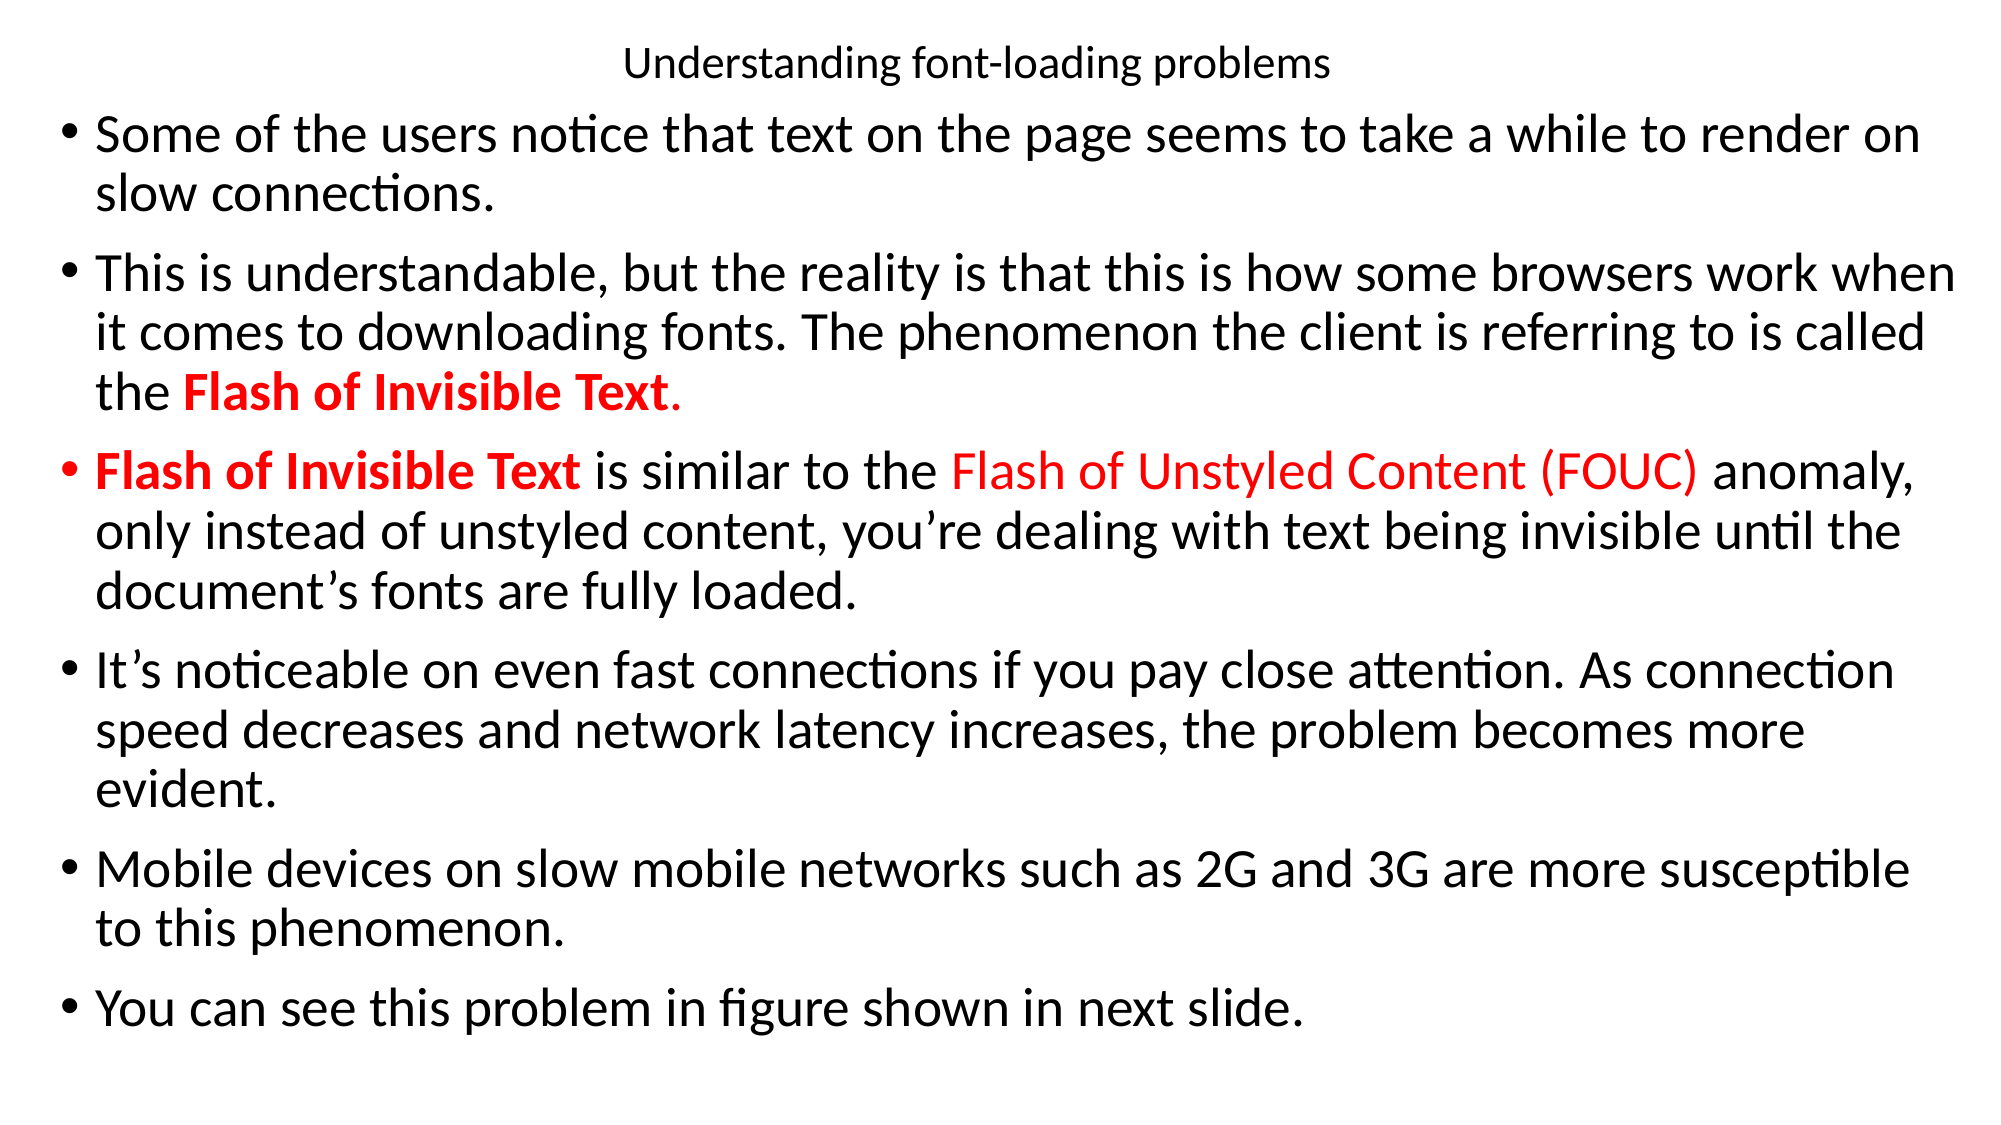

# Understanding font-loading problems
Some of the users notice that text on the page seems to take a while to render on slow connections.
This is understandable, but the reality is that this is how some browsers work when it comes to downloading fonts. The phenomenon the client is referring to is called the Flash of Invisible Text.
Flash of Invisible Text is similar to the Flash of Unstyled Content (FOUC) anomaly, only instead of unstyled content, you’re dealing with text being invisible until the document’s fonts are fully loaded.
It’s noticeable on even fast connections if you pay close attention. As connection speed decreases and network latency increases, the problem becomes more evident.
Mobile devices on slow mobile networks such as 2G and 3G are more susceptible to this phenomenon.
You can see this problem in figure shown in next slide.